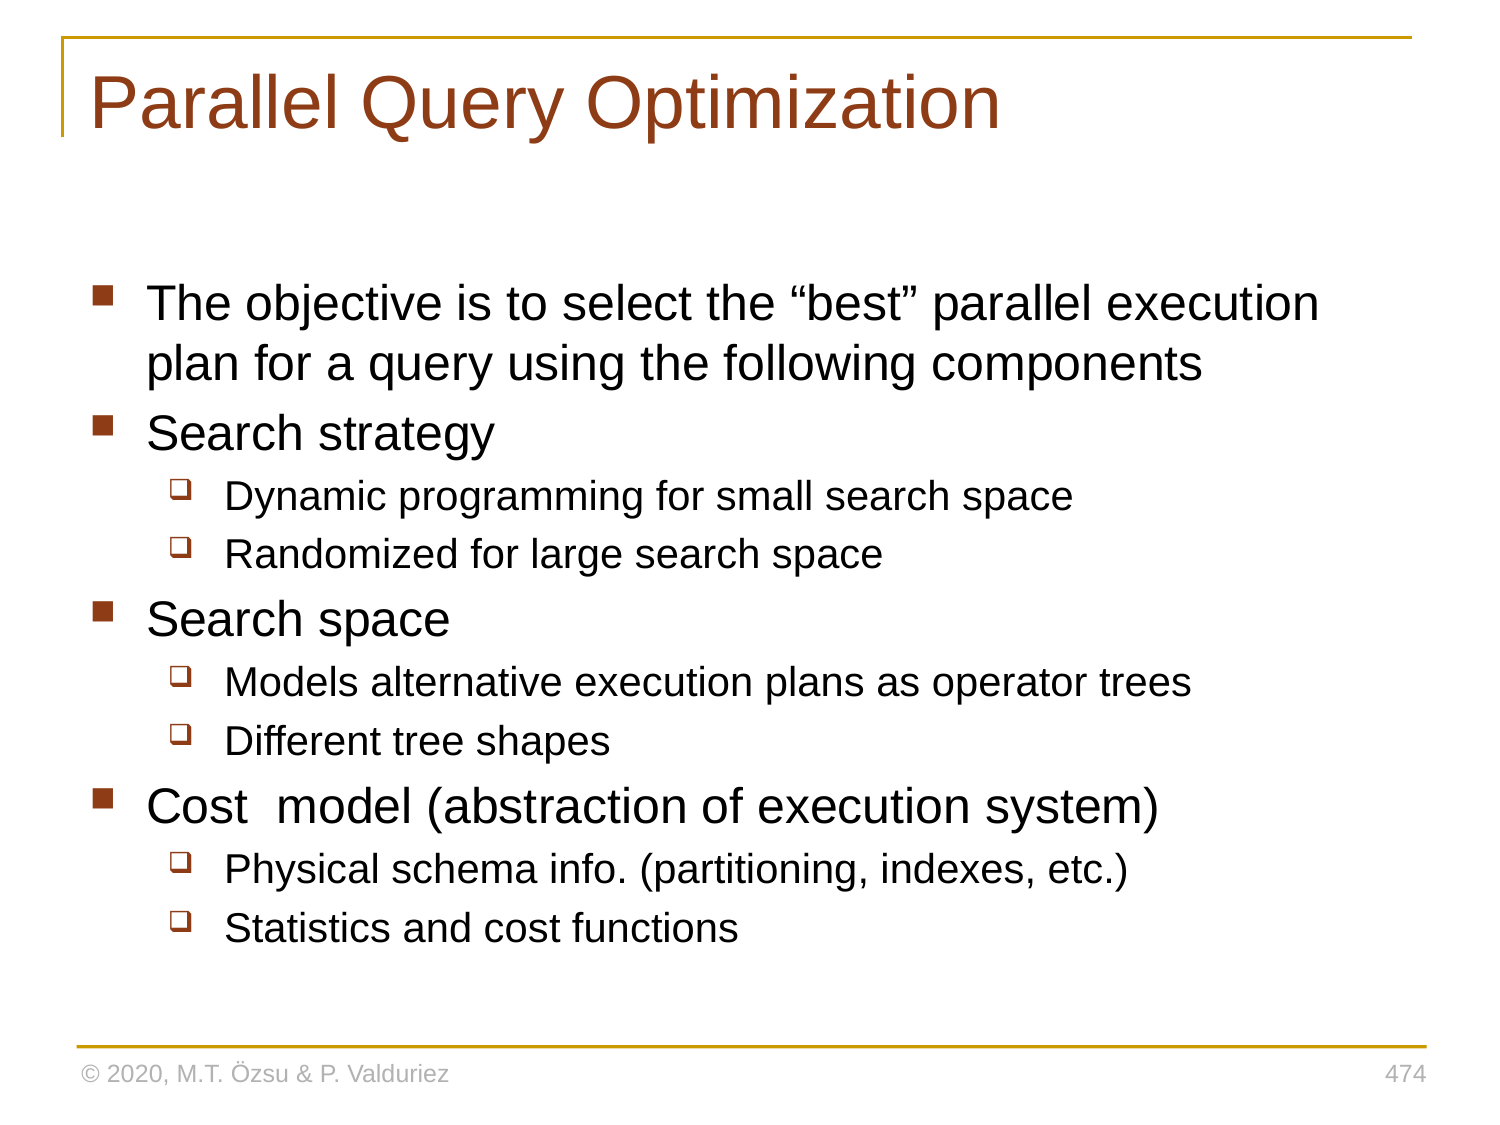

# Parallel Query Optimization
The objective is to select the “best” parallel execution plan for a query using the following components
Search strategy
Dynamic programming for small search space
Randomized for large search space
Search space
Models alternative execution plans as operator trees
Different tree shapes
Cost  model (abstraction of execution system)
Physical schema info. (partitioning, indexes, etc.)
Statistics and cost functions
© 2020, M.T. Özsu & P. Valduriez
474